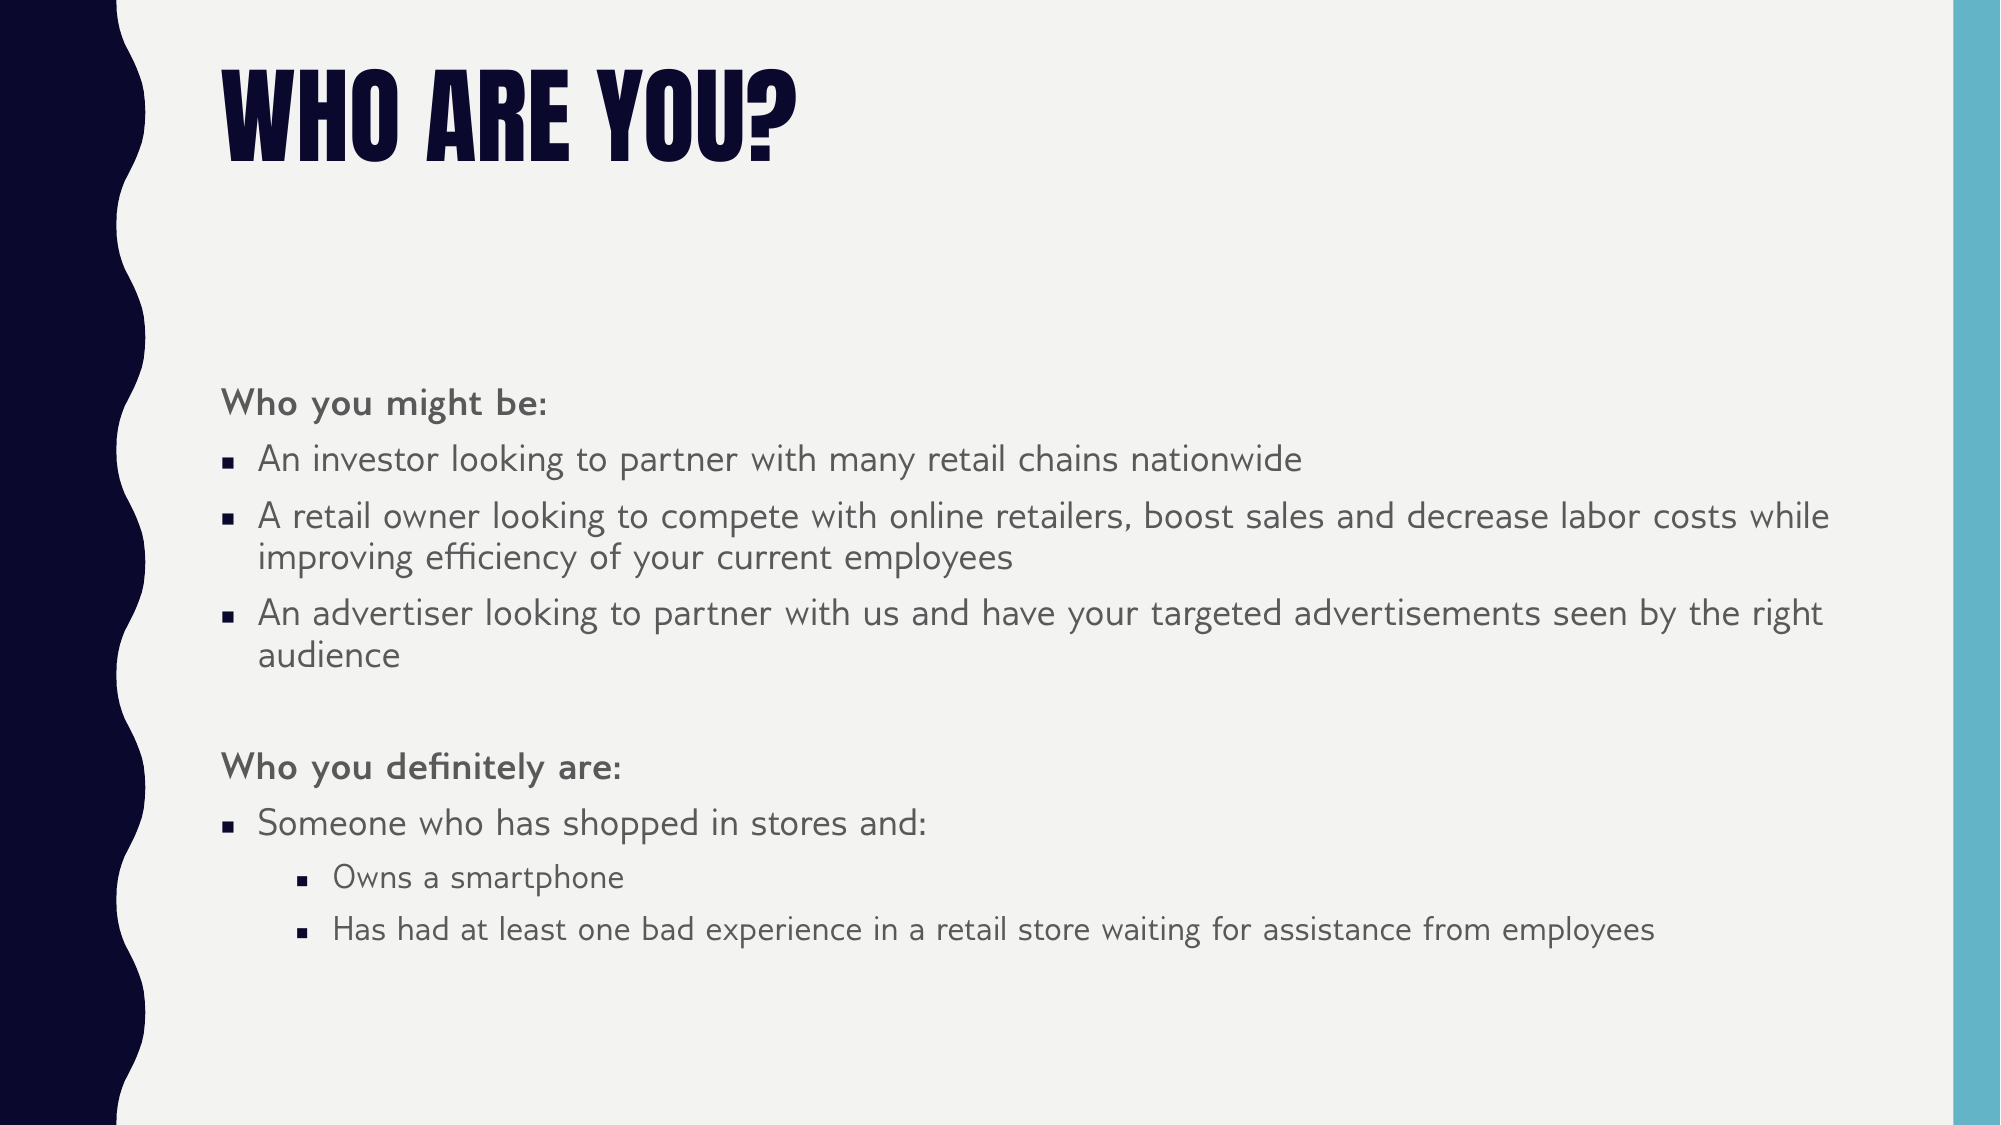

# WHO ARE YOU?
Who you might be:
An investor looking to partner with many retail chains nationwide
A retail owner looking to compete with online retailers, boost sales and decrease labor costs while improving efficiency of your current employees
An advertiser looking to partner with us and have your targeted advertisements seen by the right audience

Who you definitely are:
Someone who has shopped in stores and:
Owns a smartphone
Has had at least one bad experience in a retail store waiting for assistance from employees